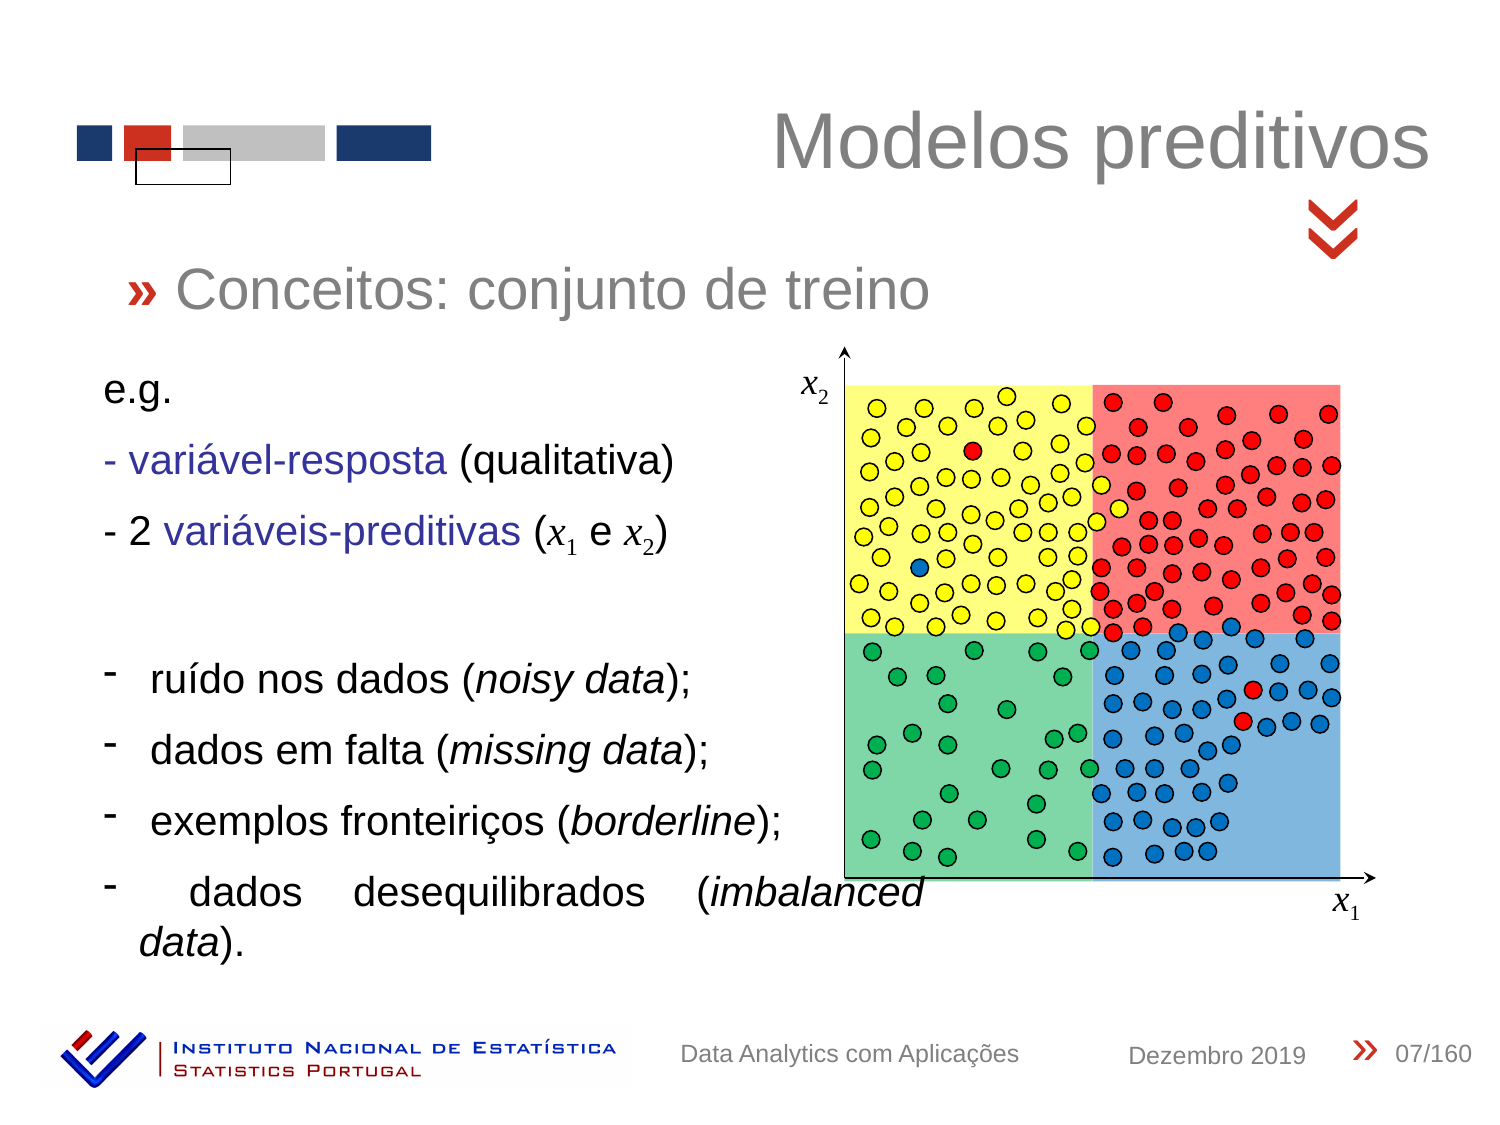

Modelos preditivos
«
» Conceitos: conjunto de treino
x2
e.g.
- variável-resposta (qualitativa)
- 2 variáveis-preditivas (x1 e x2)

 ruído nos dados (noisy data);
 dados em falta (missing data);
 exemplos fronteiriços (borderline);
 dados desequilibrados (imbalanced data).

x1
07